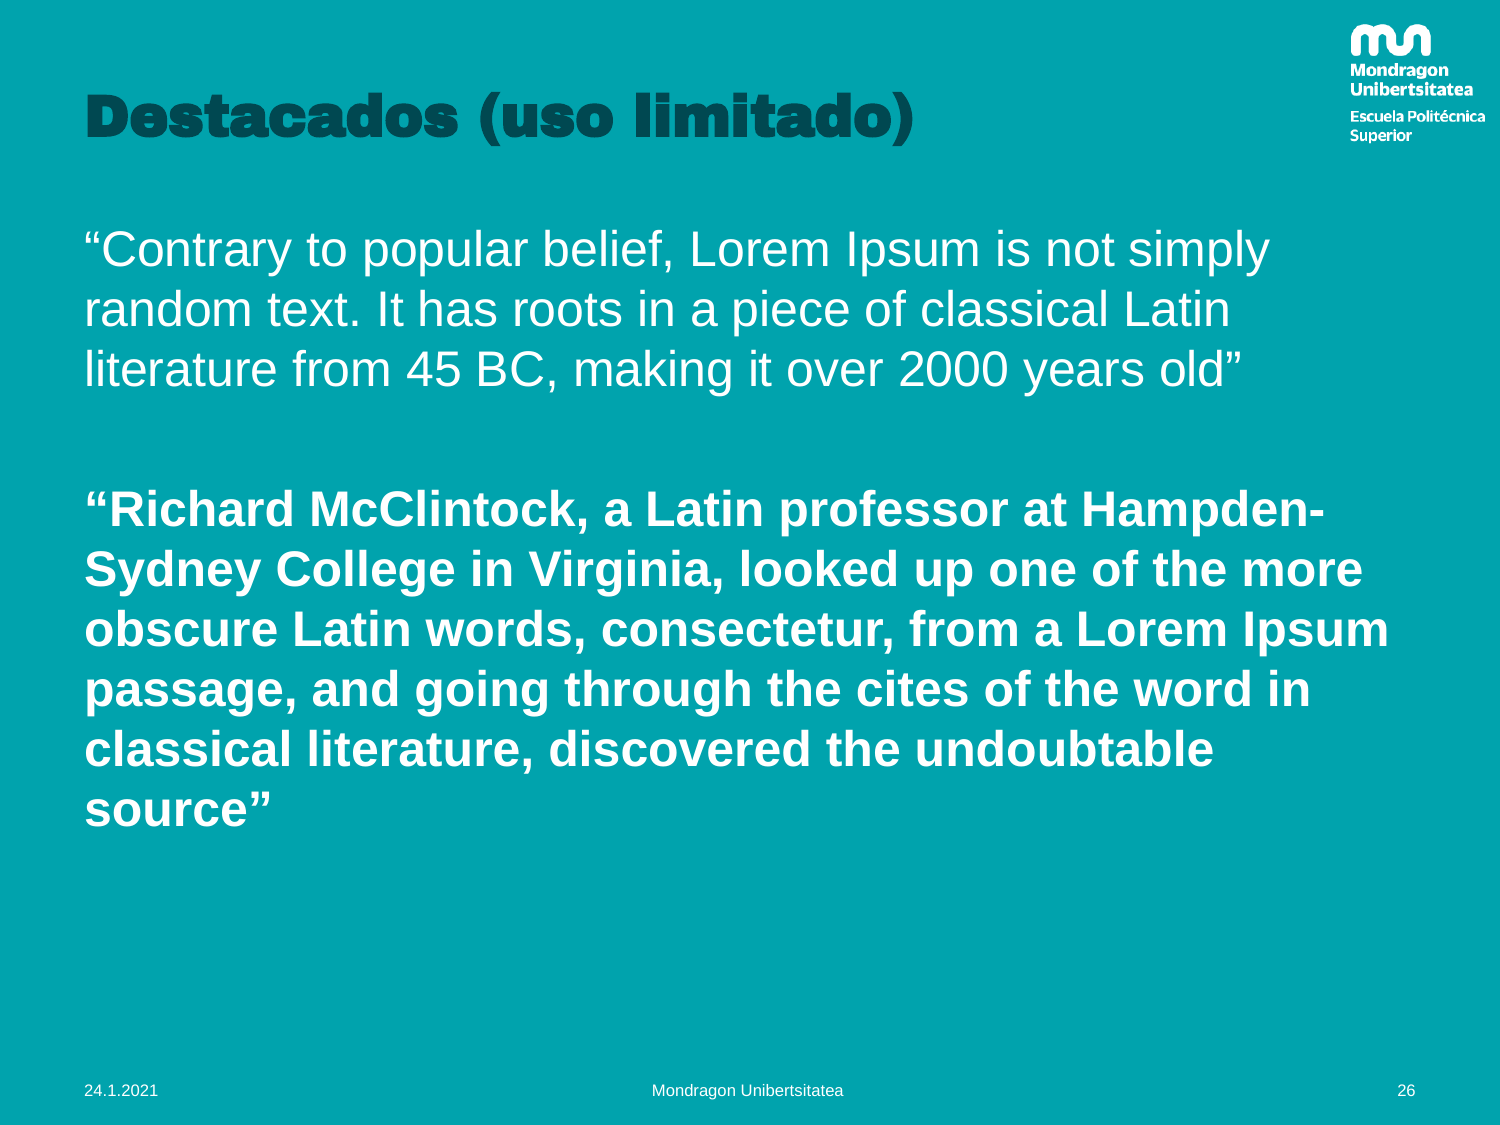

# Destacados (uso limitado)
“Contrary to popular belief, Lorem Ipsum is not simply random text. It has roots in a piece of classical Latin literature from 45 BC, making it over 2000 years old”

“Richard McClintock, a Latin professor at Hampden-Sydney College in Virginia, looked up one of the more obscure Latin words, consectetur, from a Lorem Ipsum passage, and going through the cites of the word in classical literature, discovered the undoubtable source”
26
24.1.2021
Mondragon Unibertsitatea